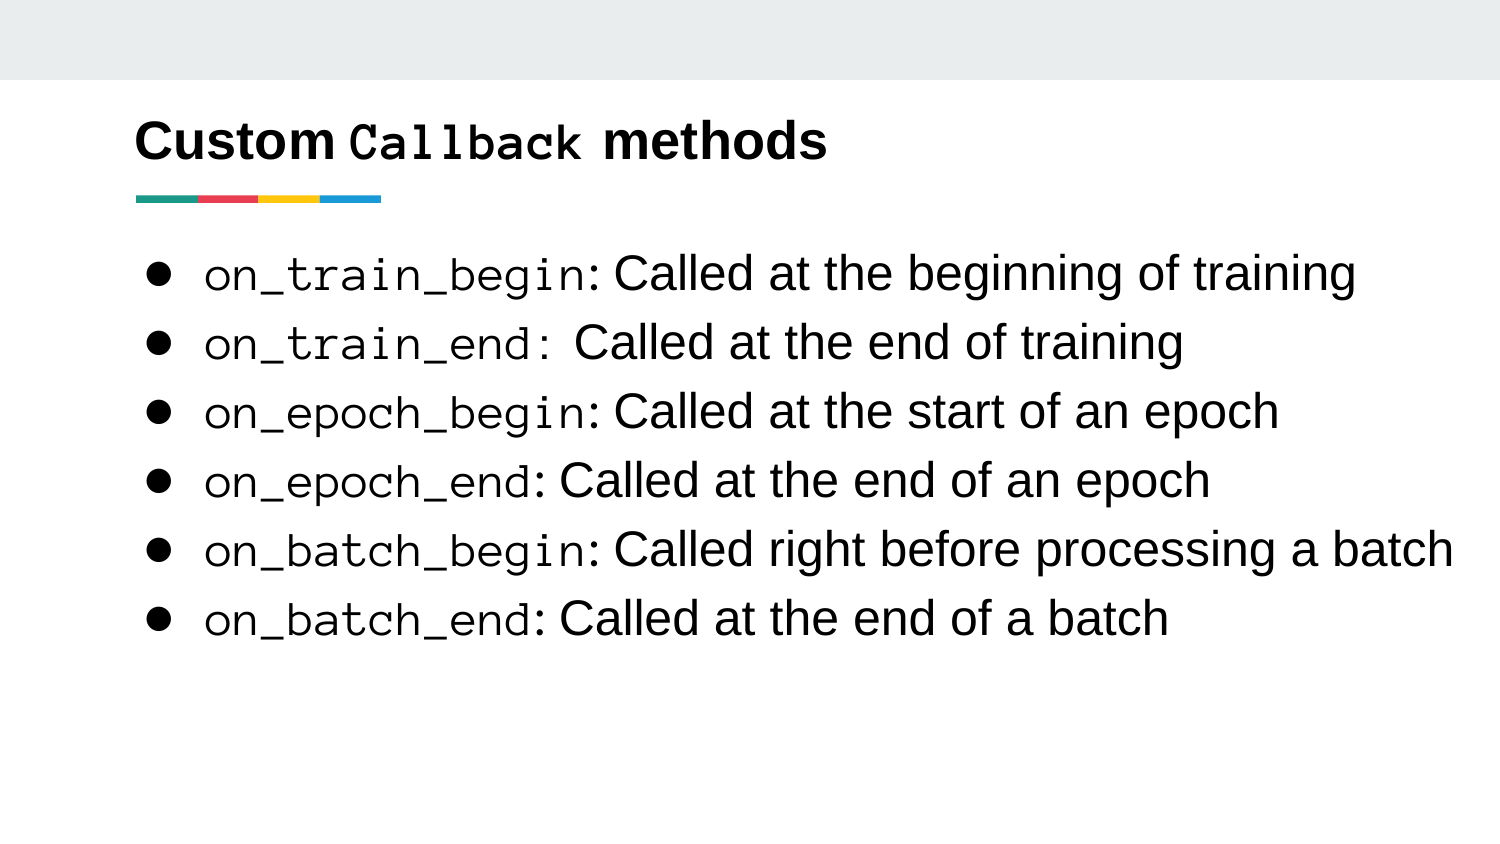

# Custom Callback methods
on_train_begin: Called at the beginning of training
on_train_end: Called at the end of training
on_epoch_begin: Called at the start of an epoch
on_epoch_end: Called at the end of an epoch
on_batch_begin: Called right before processing a batch
on_batch_end: Called at the end of a batch